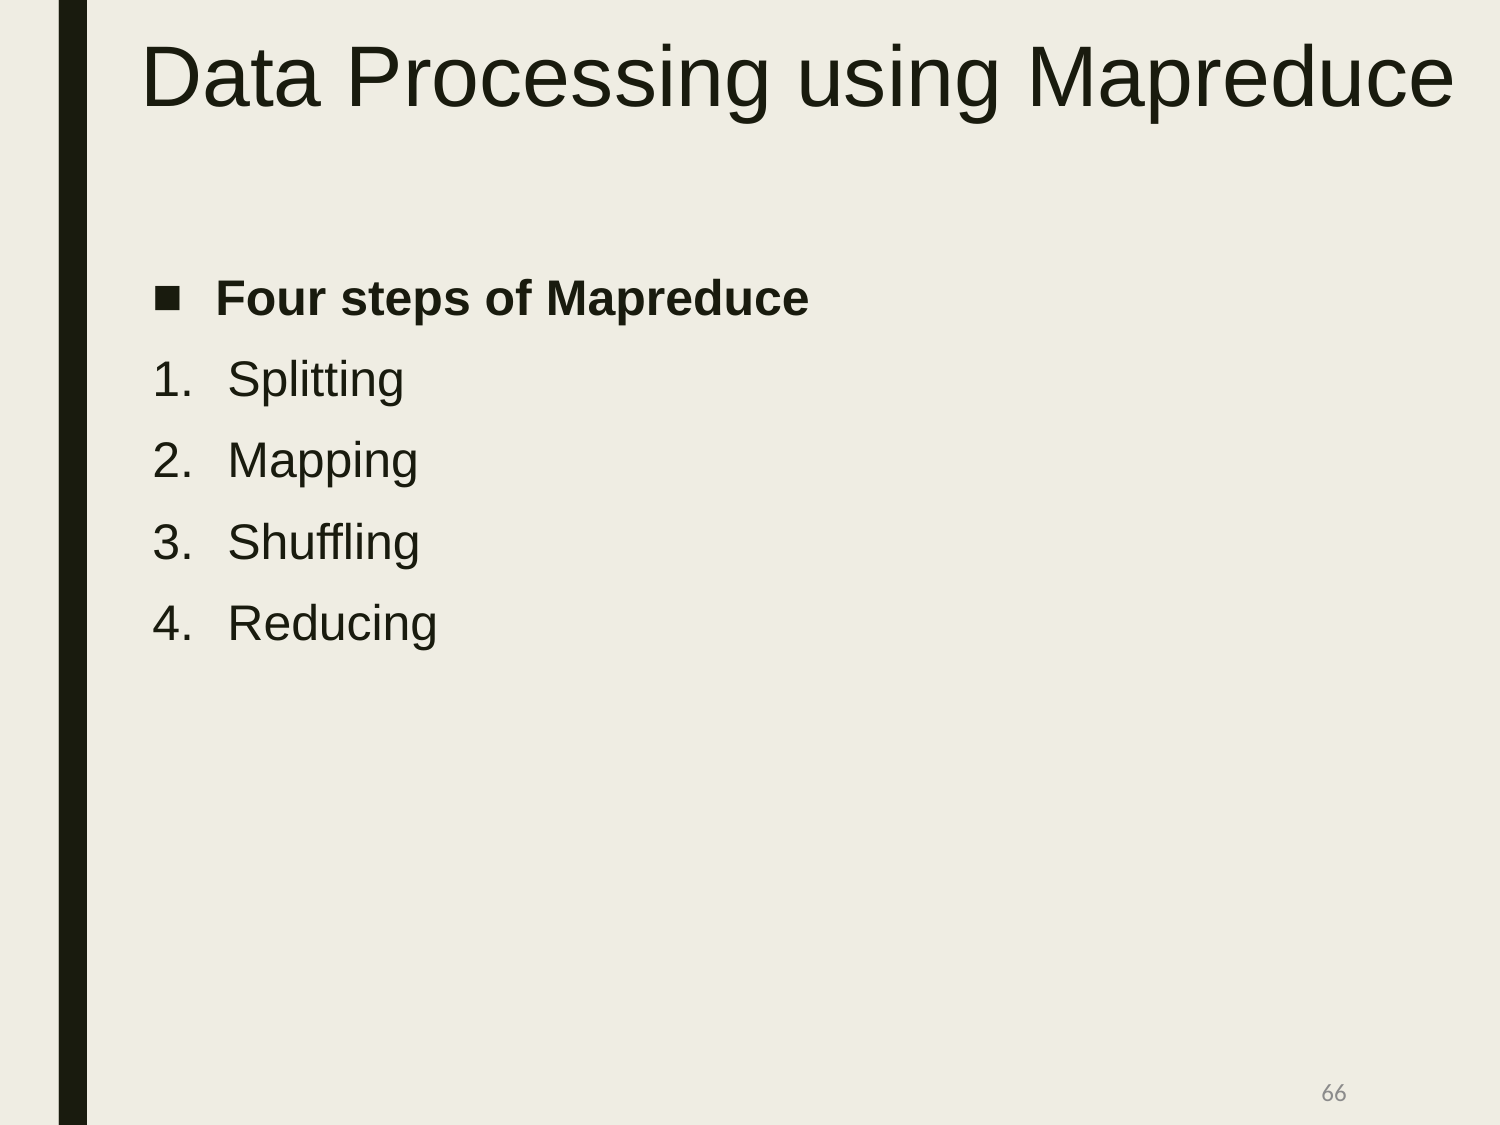

# Data Processing using Mapreduce
Four steps of Mapreduce
Splitting
Mapping
Shuffling
Reducing

66